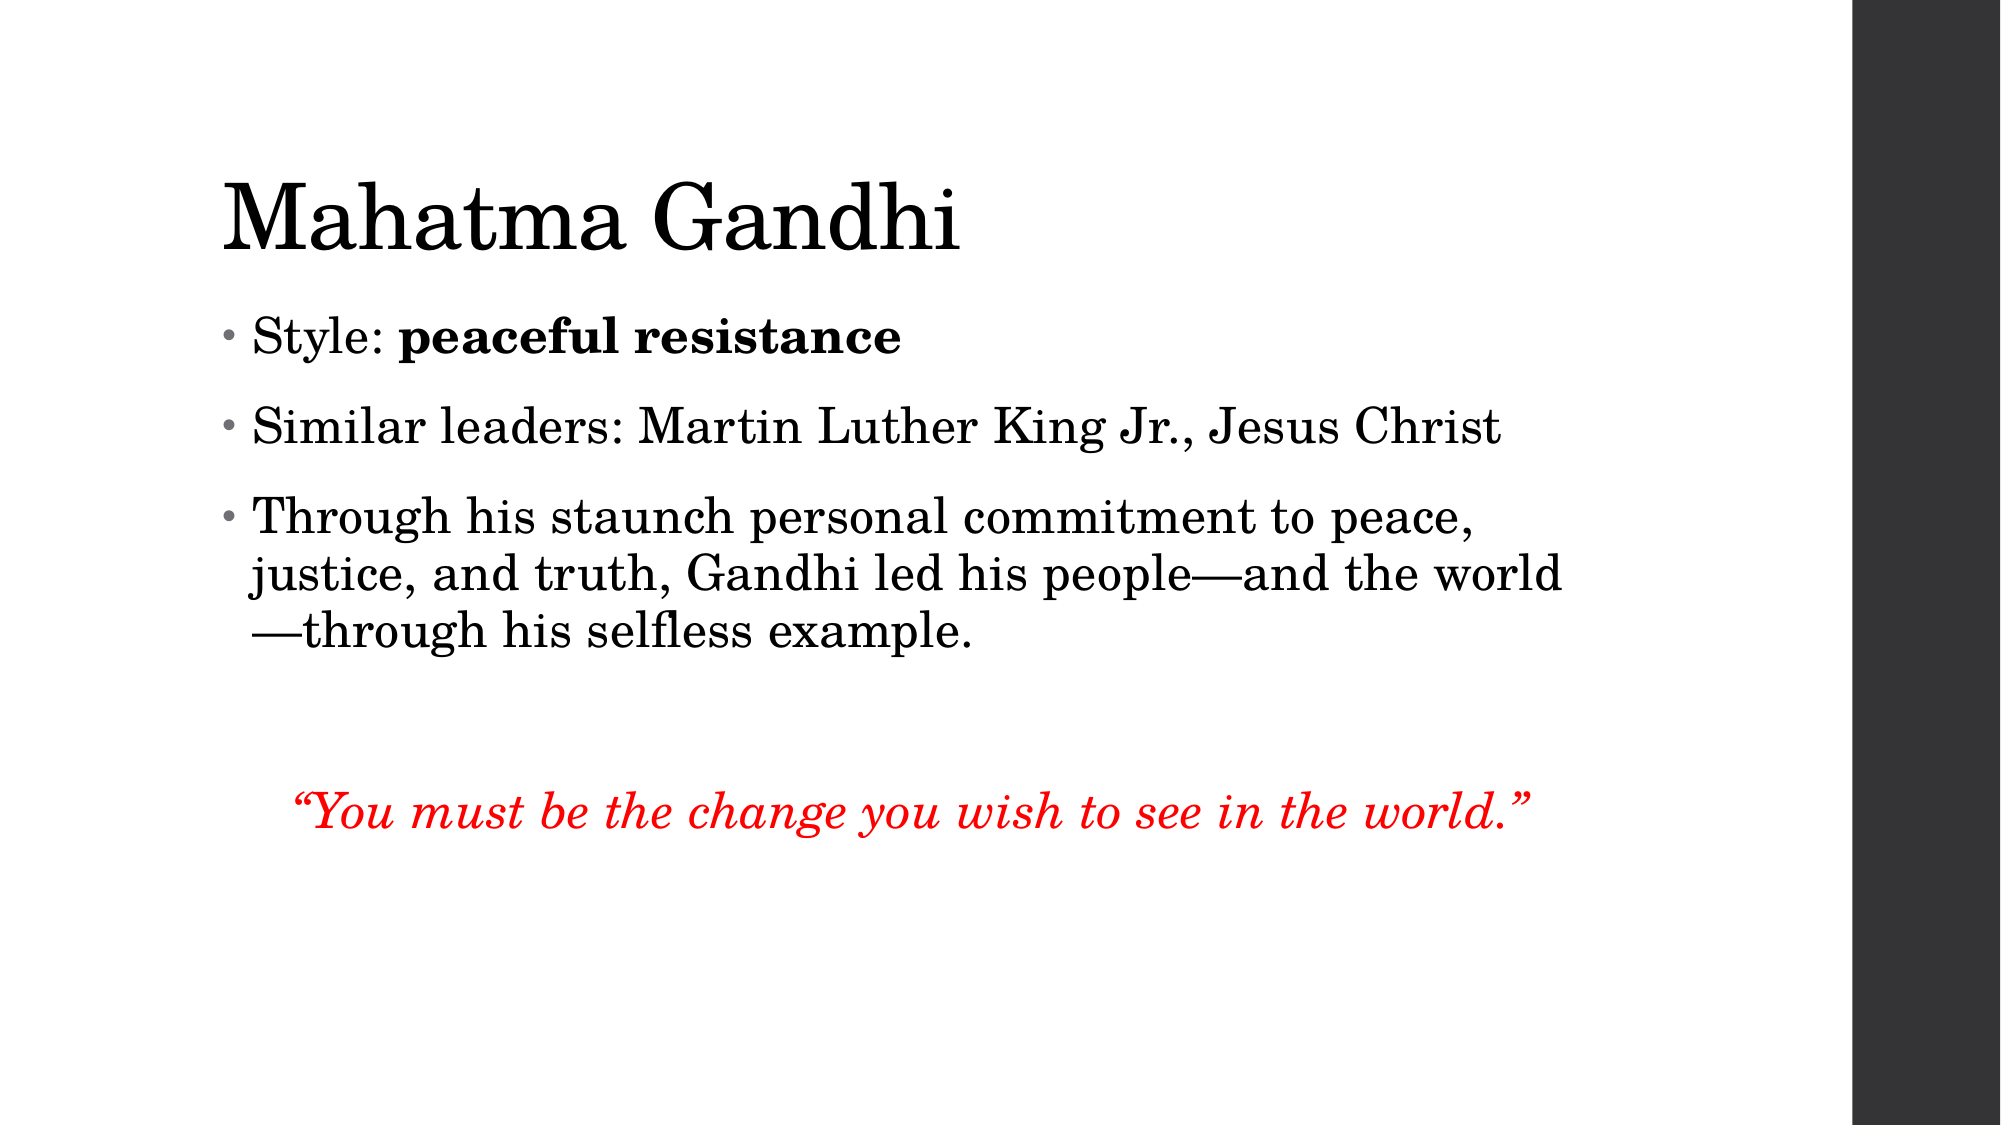

# Mahatma Gandhi
Style: peaceful resistance
Similar leaders: Martin Luther King Jr., Jesus Christ
Through his staunch personal commitment to peace, justice, and truth, Gandhi led his people—and the world—through his selfless example.

“You must be the change you wish to see in the world.”